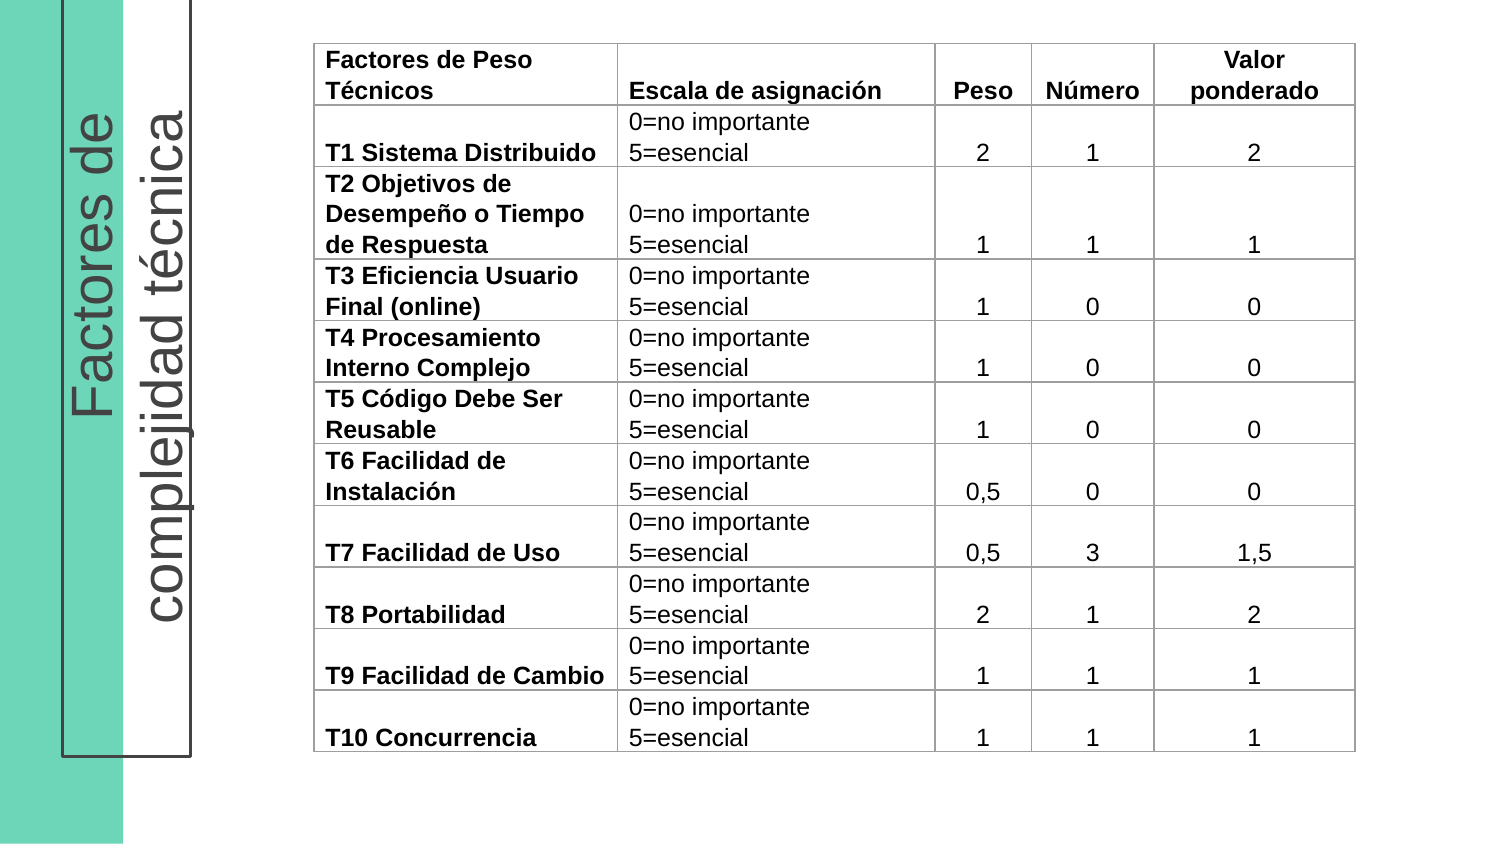

| Factores de Peso Técnicos | Escala de asignación | Peso | Número | Valor ponderado |
| --- | --- | --- | --- | --- |
| T1 Sistema Distribuido | 0=no importante 5=esencial | 2 | 1 | 2 |
| T2 Objetivos de Desempeño o Tiempo de Respuesta | 0=no importante 5=esencial | 1 | 1 | 1 |
| T3 Eficiencia Usuario Final (online) | 0=no importante 5=esencial | 1 | 0 | 0 |
| T4 Procesamiento Interno Complejo | 0=no importante 5=esencial | 1 | 0 | 0 |
| T5 Código Debe Ser Reusable | 0=no importante 5=esencial | 1 | 0 | 0 |
| T6 Facilidad de Instalación | 0=no importante 5=esencial | 0,5 | 0 | 0 |
| T7 Facilidad de Uso | 0=no importante 5=esencial | 0,5 | 3 | 1,5 |
| T8 Portabilidad | 0=no importante 5=esencial | 2 | 1 | 2 |
| T9 Facilidad de Cambio | 0=no importante 5=esencial | 1 | 1 | 1 |
| T10 Concurrencia | 0=no importante 5=esencial | 1 | 1 | 1 |
# Factores de complejidad técnica